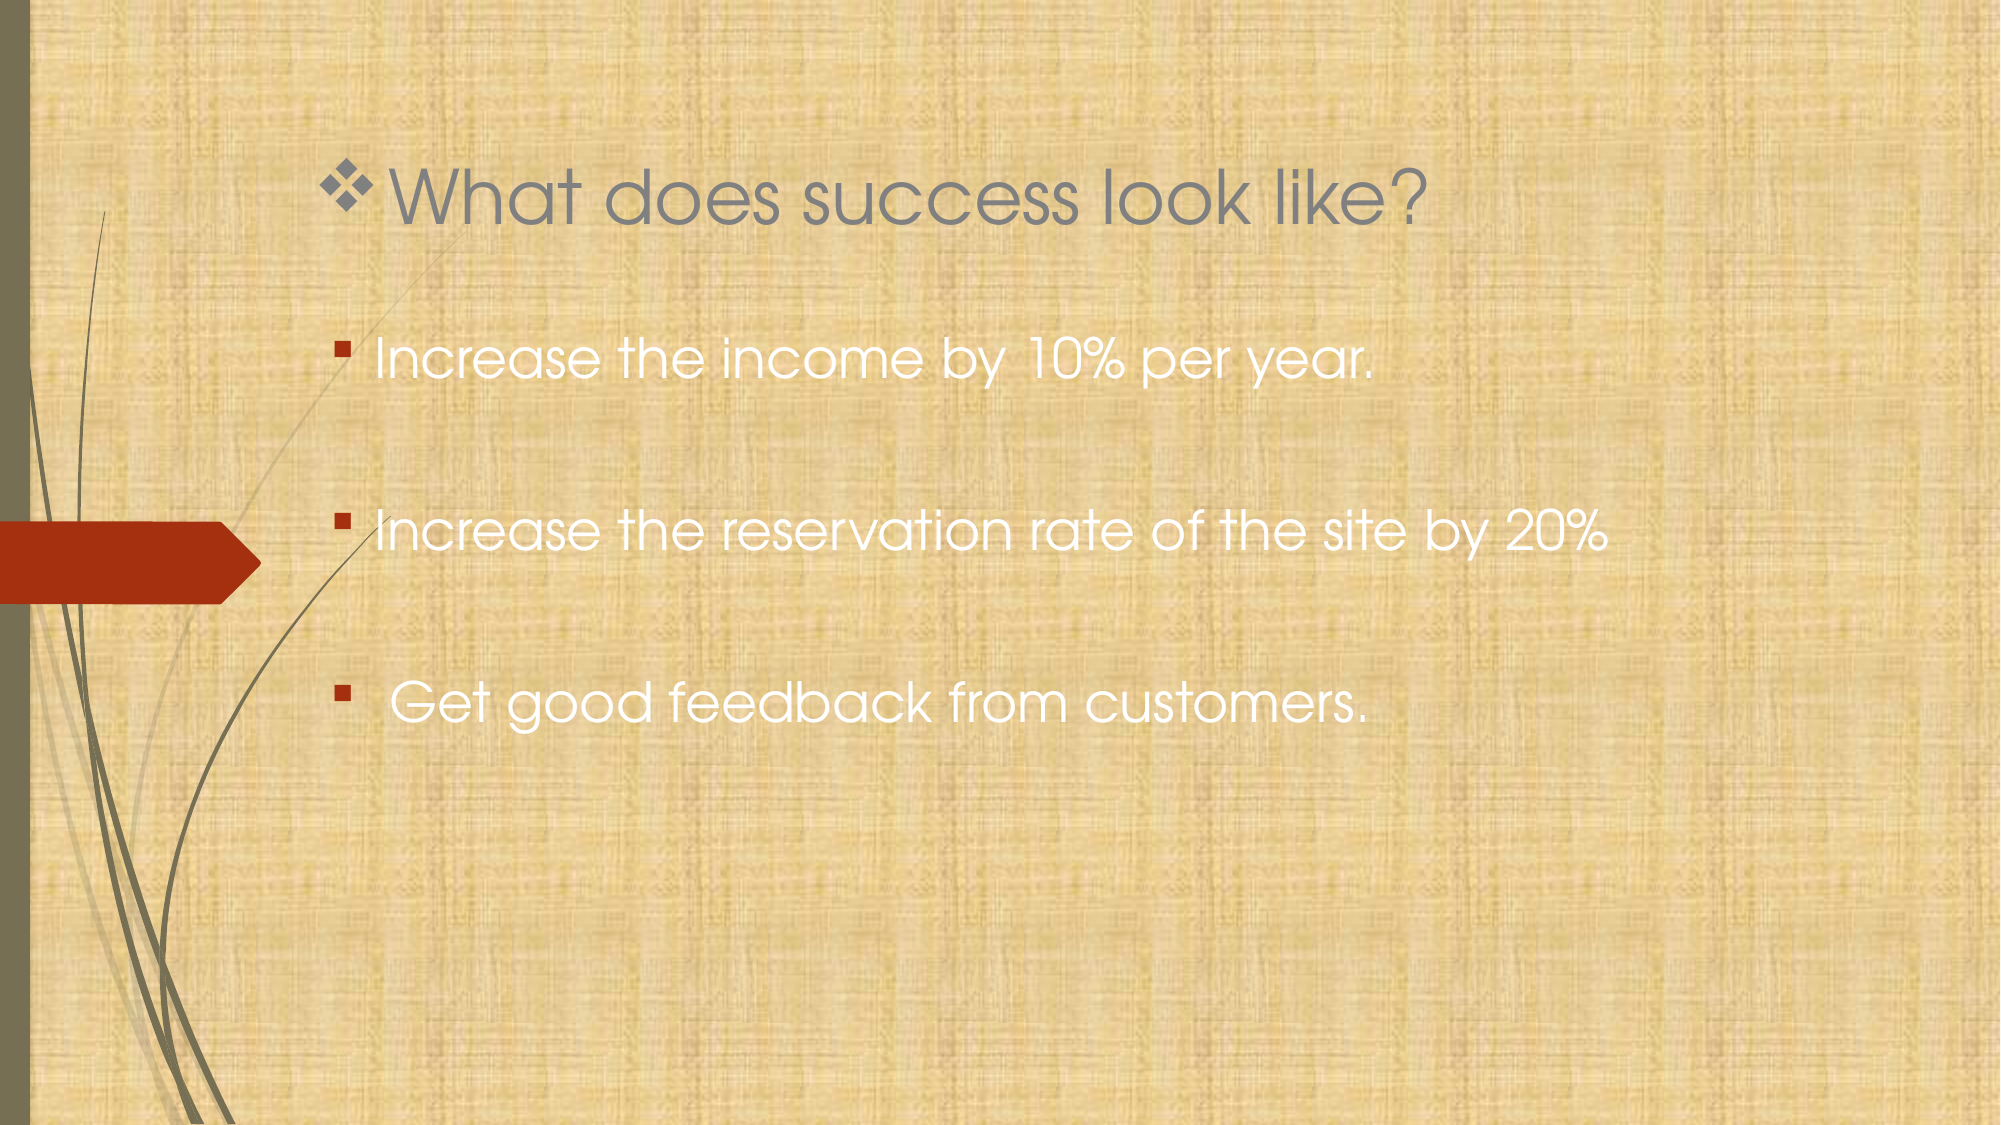

# What does success look like?
Increase the income by 10% per year.

Increase the reservation rate of the site by 20%

 Get good feedback from customers.